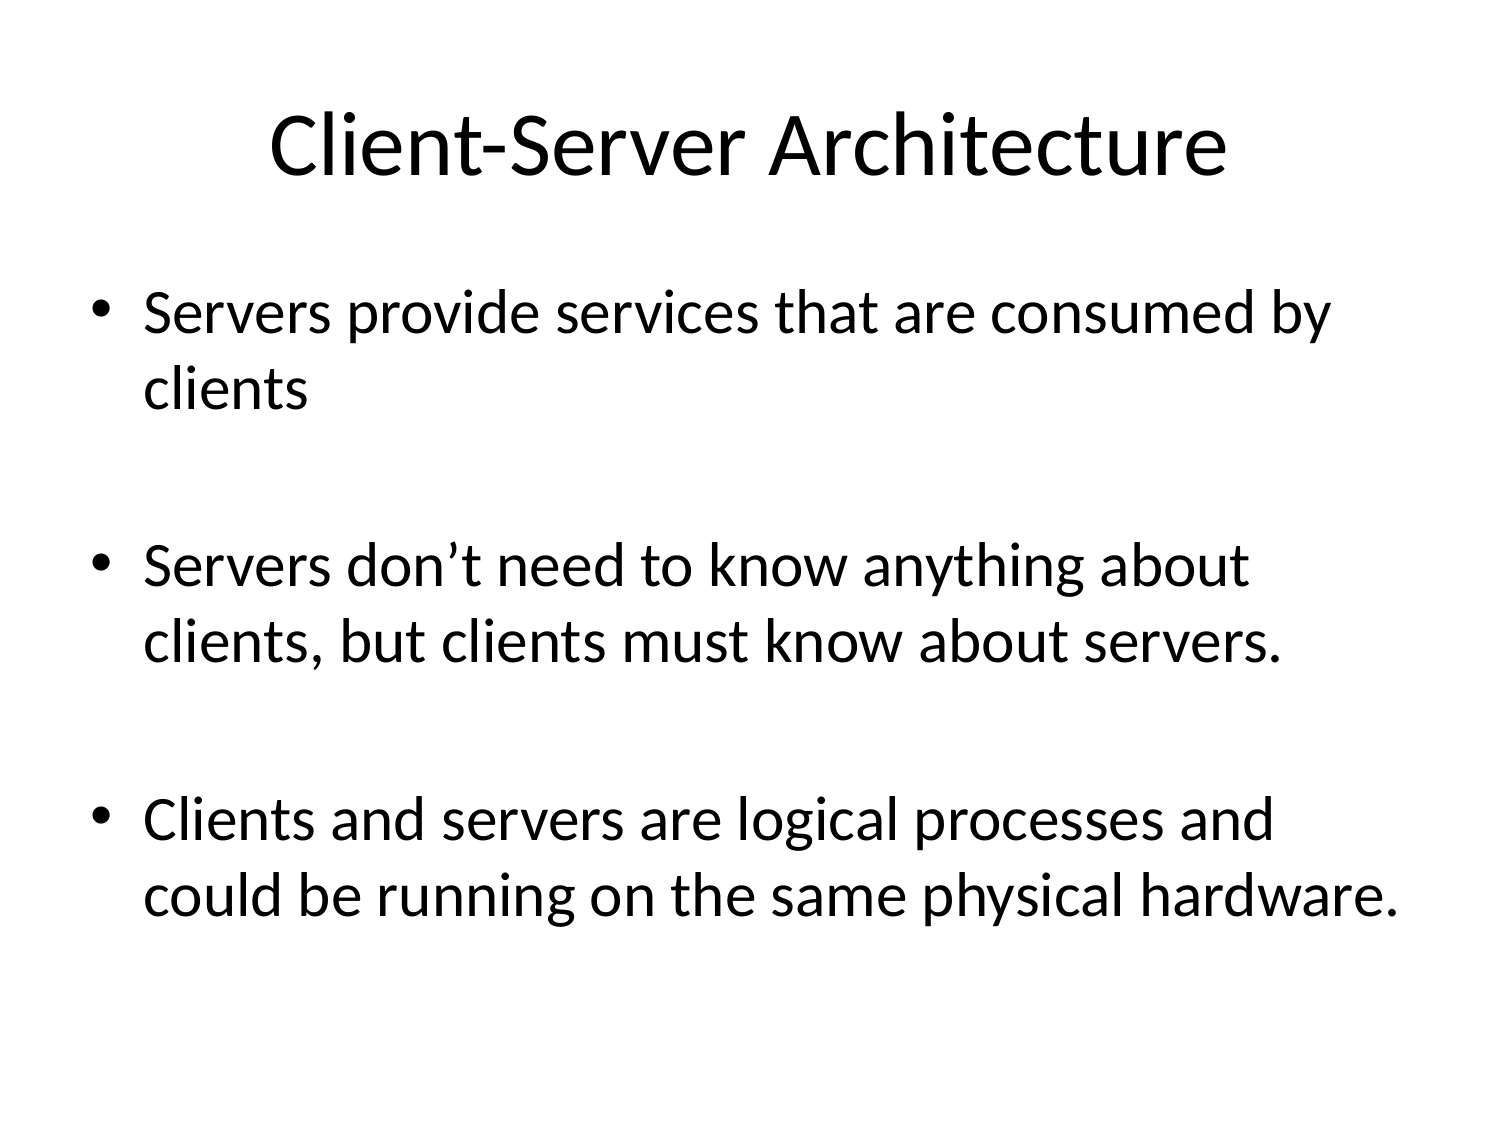

# Client-Server Architecture
Servers provide services that are consumed by clients

Servers don’t need to know anything about clients, but clients must know about servers.

Clients and servers are logical processes and could be running on the same physical hardware.